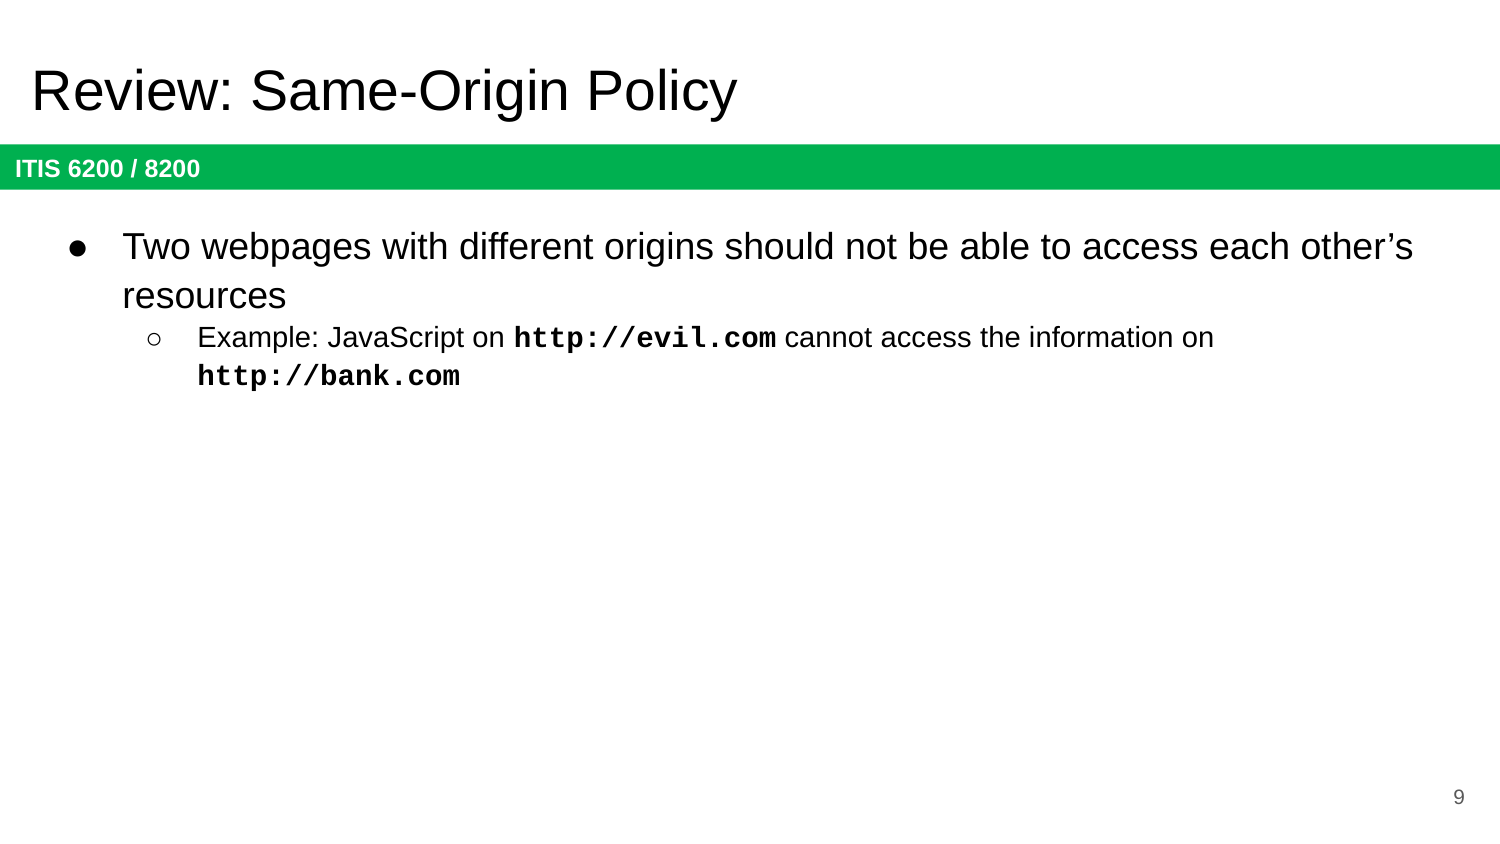

# Review: Same-Origin Policy
Two webpages with different origins should not be able to access each other’s resources
Example: JavaScript on http://evil.com cannot access the information on http://bank.com
9